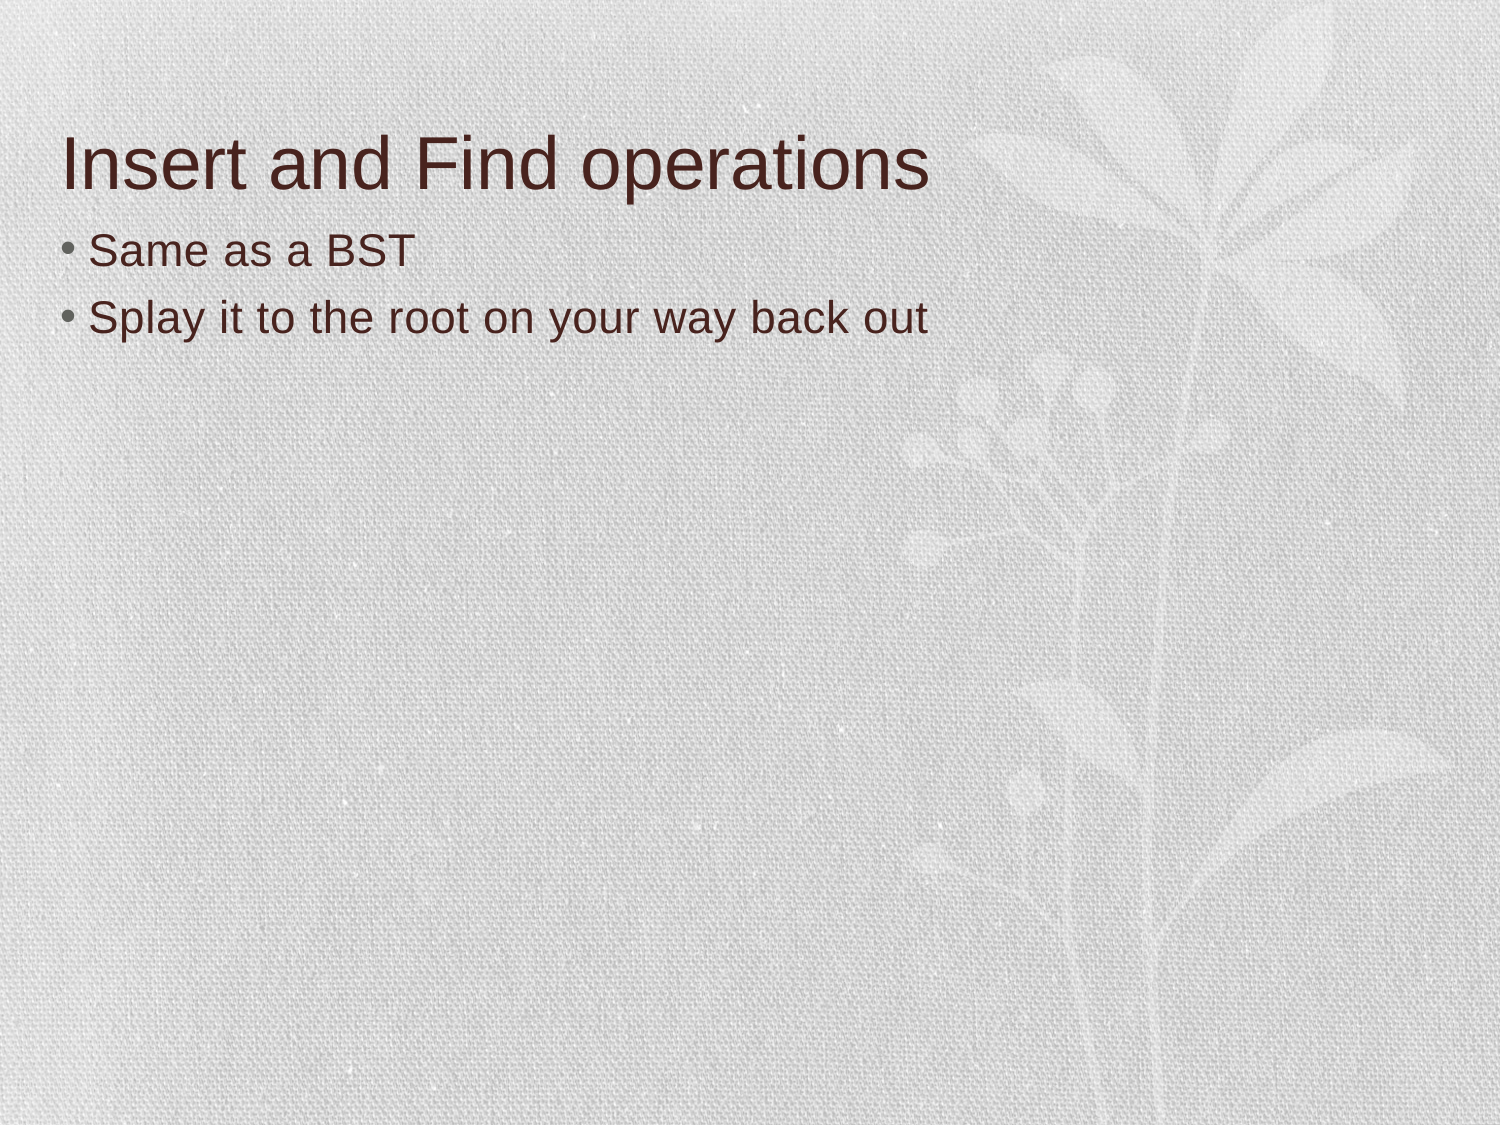

# Insert and Find operations
Same as a BST
Splay it to the root on your way back out